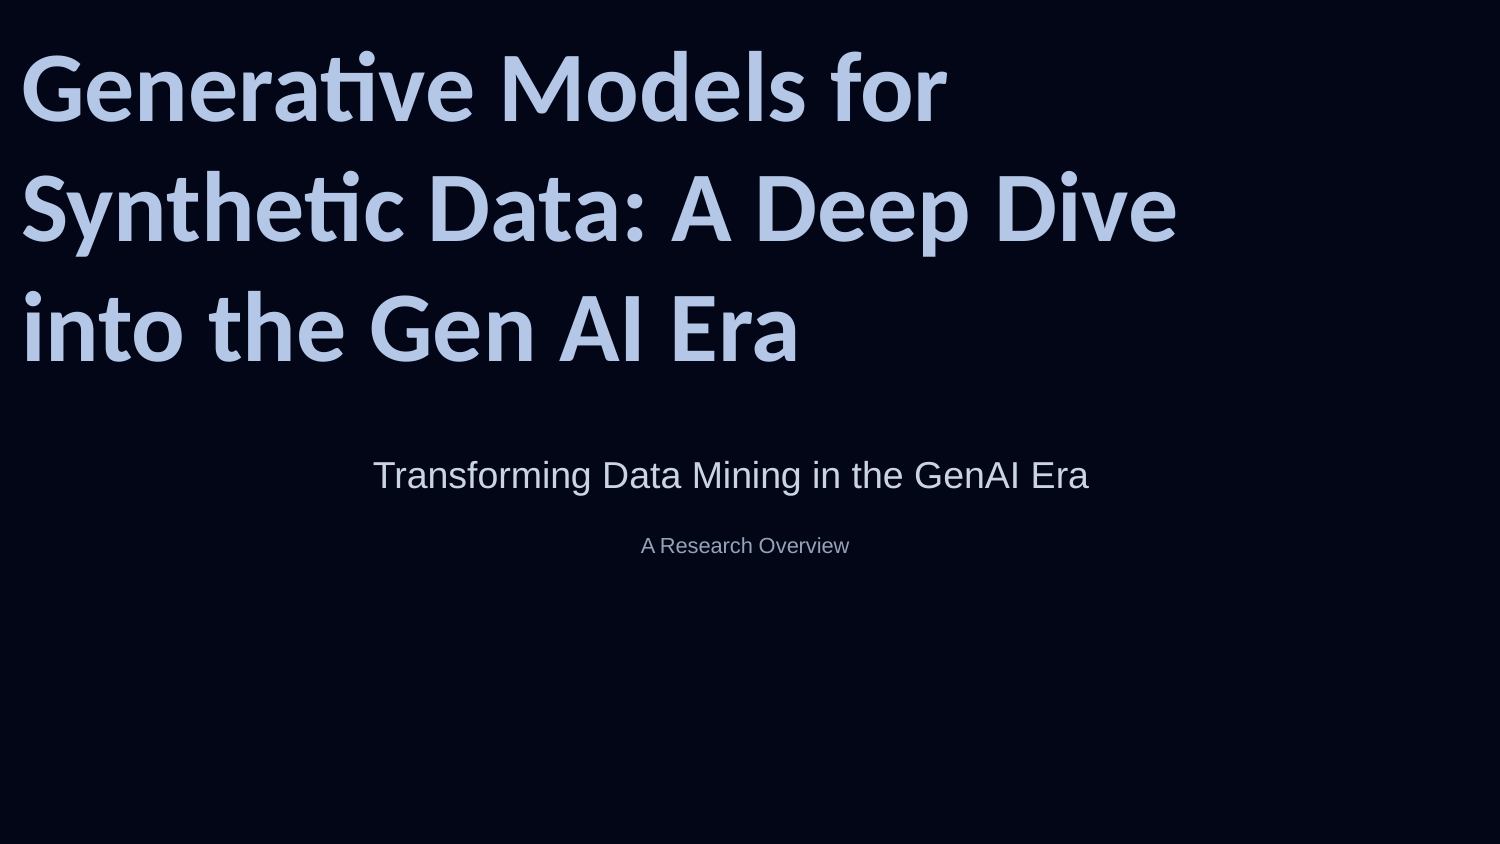

Generative Models for Synthetic Data: A Deep Dive into the Gen AI Era
Transforming Data Mining in the GenAI Era
A Research Overview